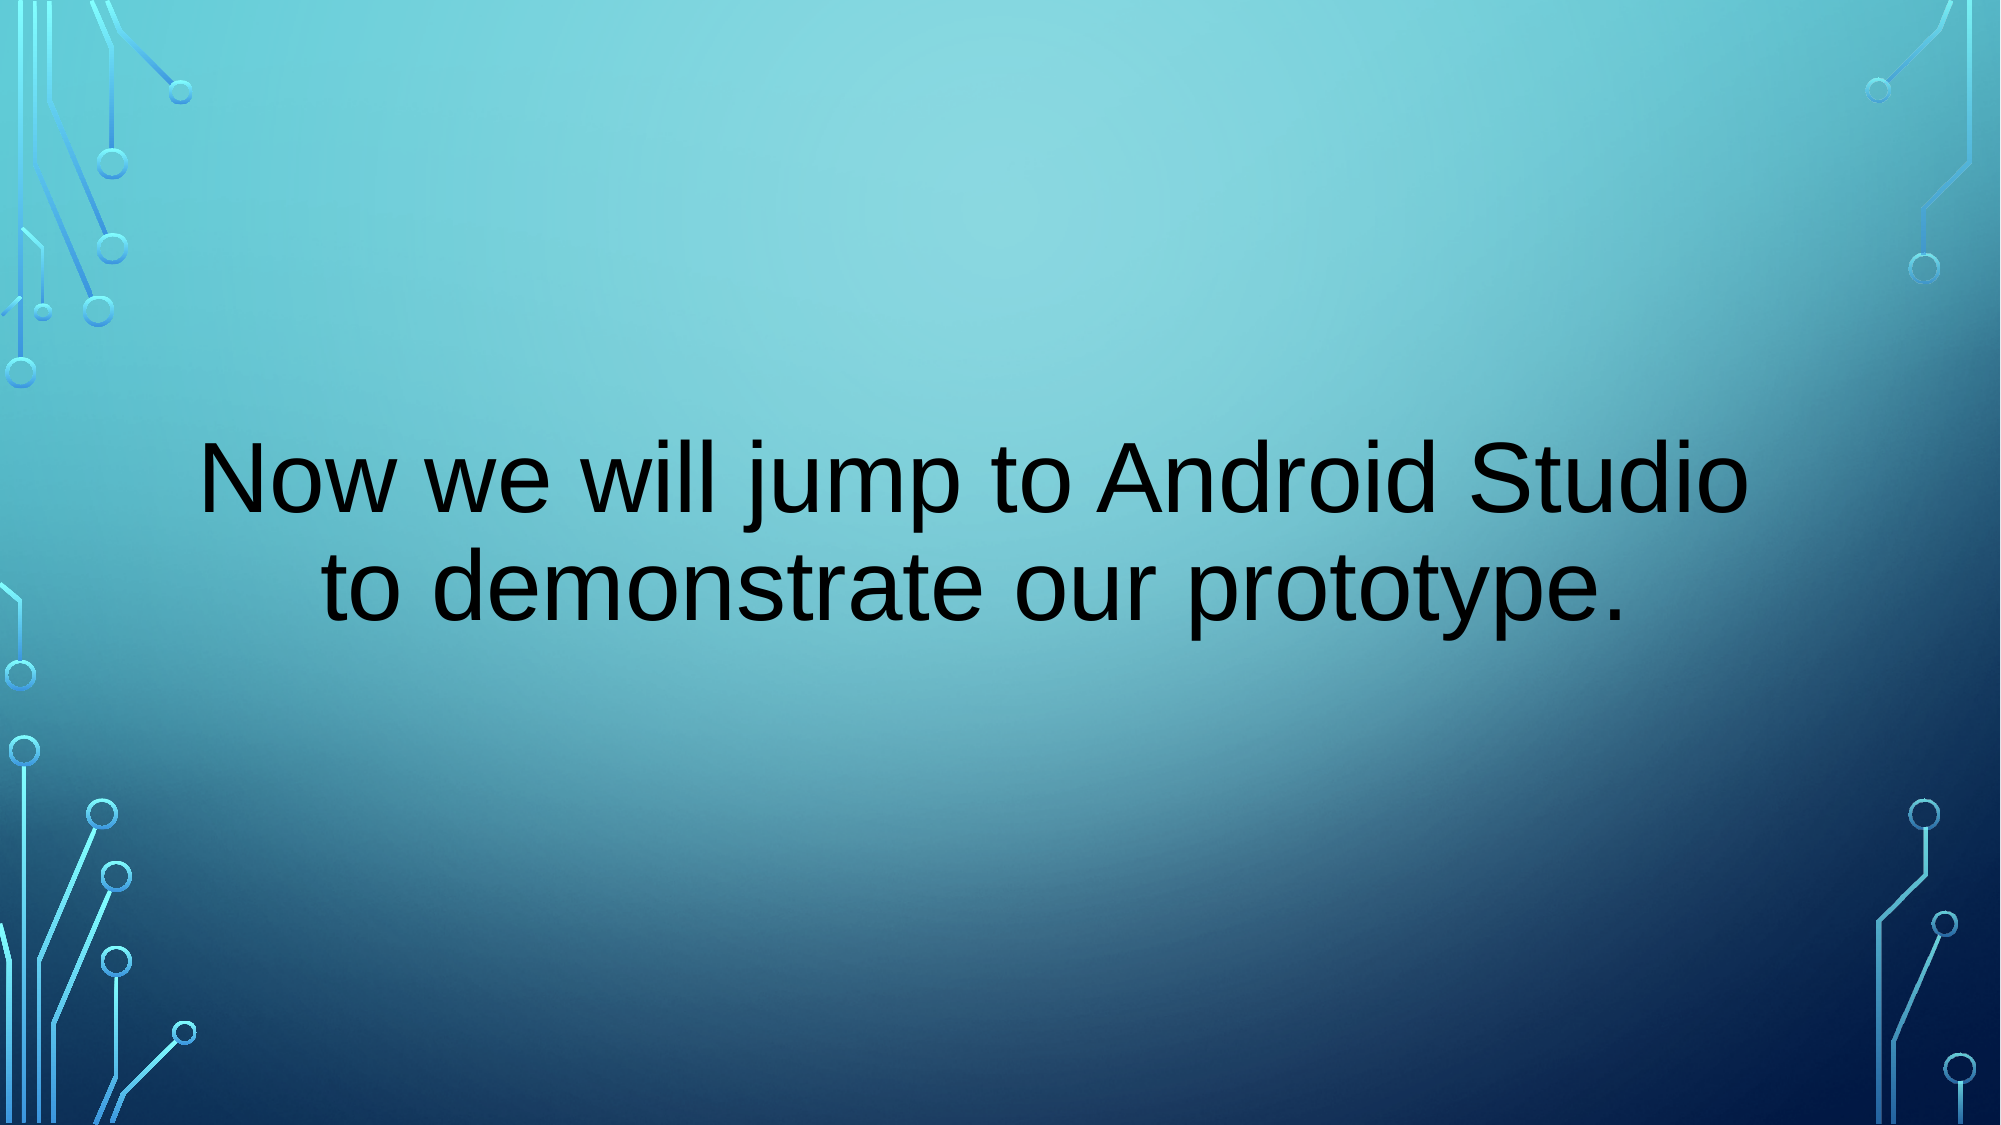

# Now we will jump to Android Studio to demonstrate our prototype.